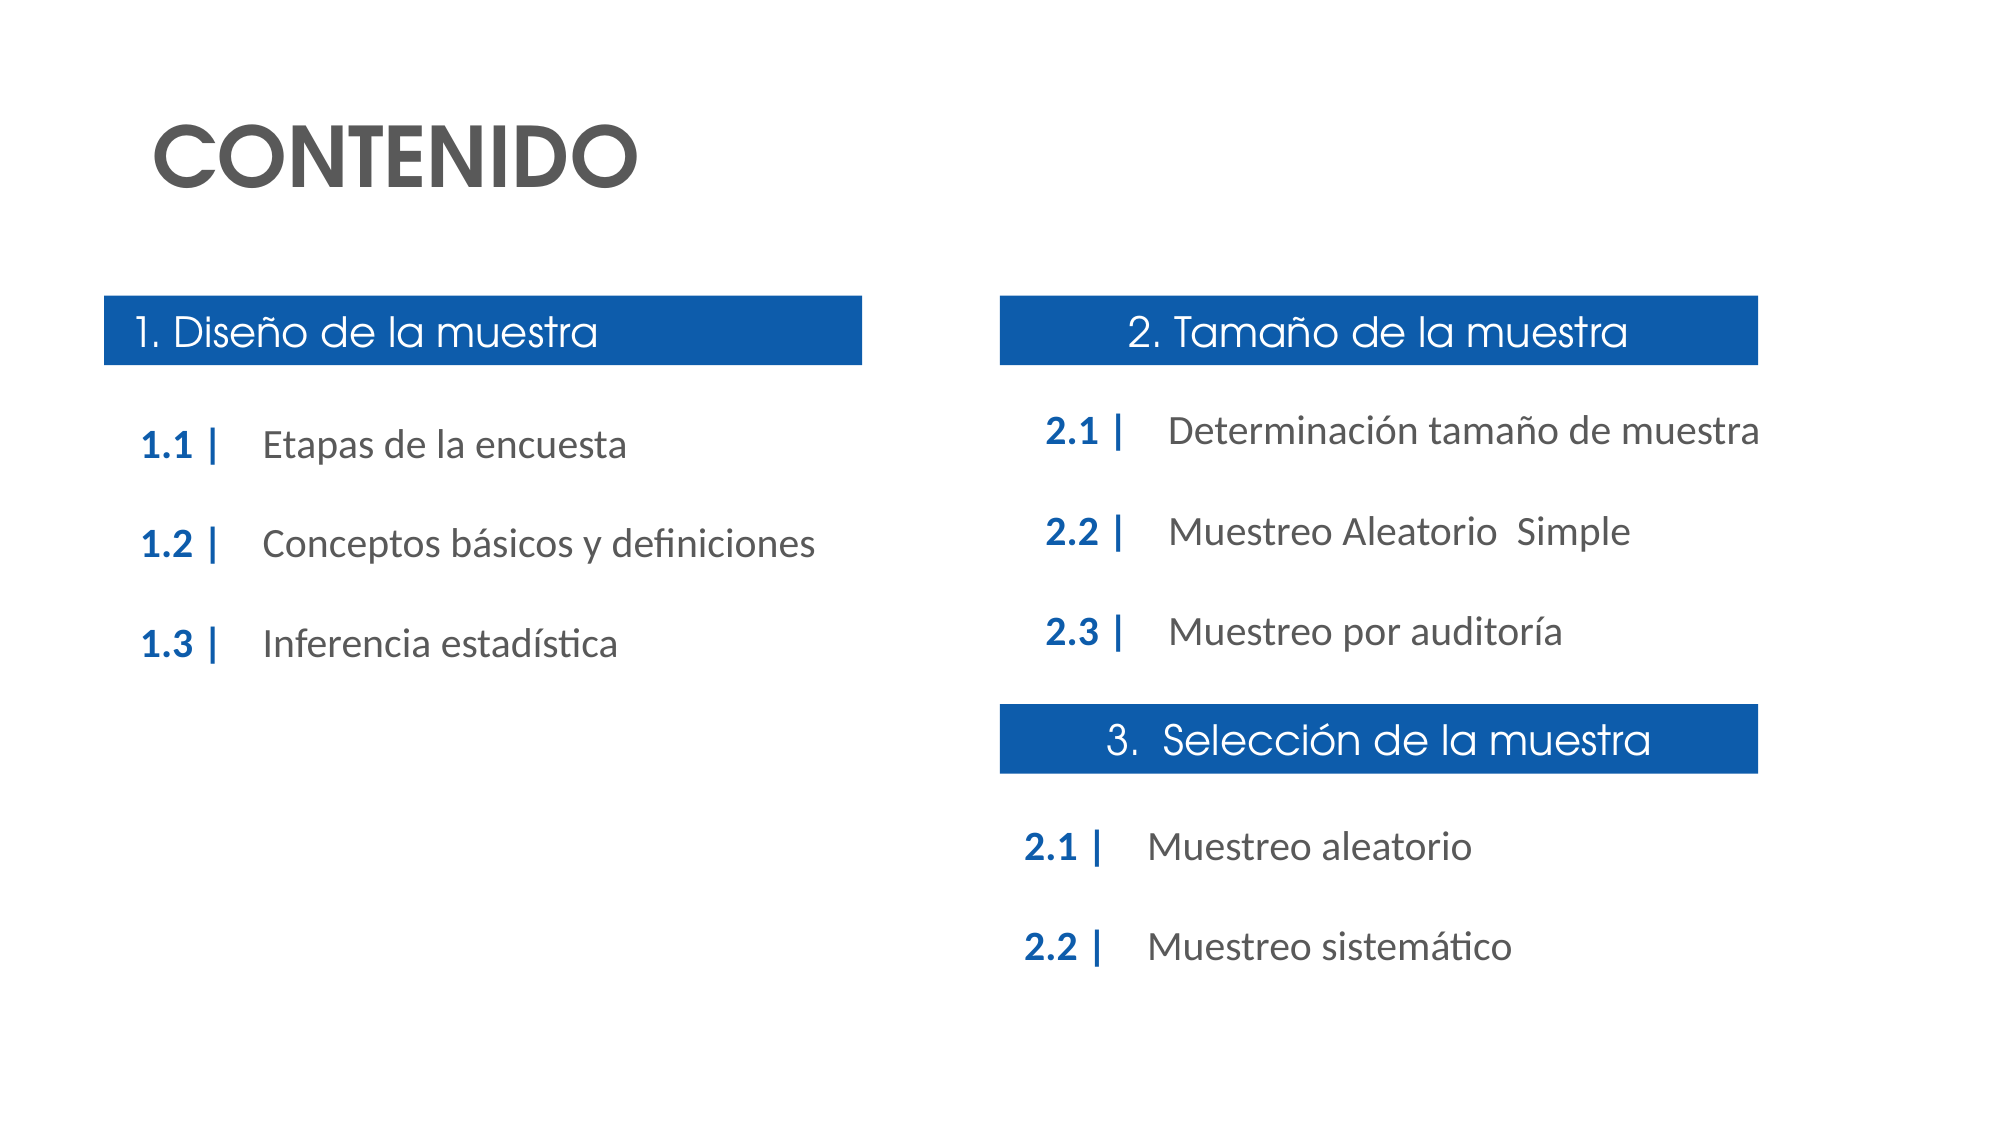

# CONTENIDO
 1. Diseño de la muestra
2. Tamaño de la muestra
| 2.1 | | Determinación tamaño de muestra |
| --- | --- |
| 2.2 | | Muestreo Aleatorio Simple |
| 2.3 | | Muestreo por auditoría |
| 1.1 | | Etapas de la encuesta |
| --- | --- |
| 1.2 | | Conceptos básicos y definiciones |
| 1.3 | | Inferencia estadística |
3.  Selección de la muestra
| 2.1 | | Muestreo aleatorio |
| --- | --- |
| 2.2 | | Muestreo sistemático |